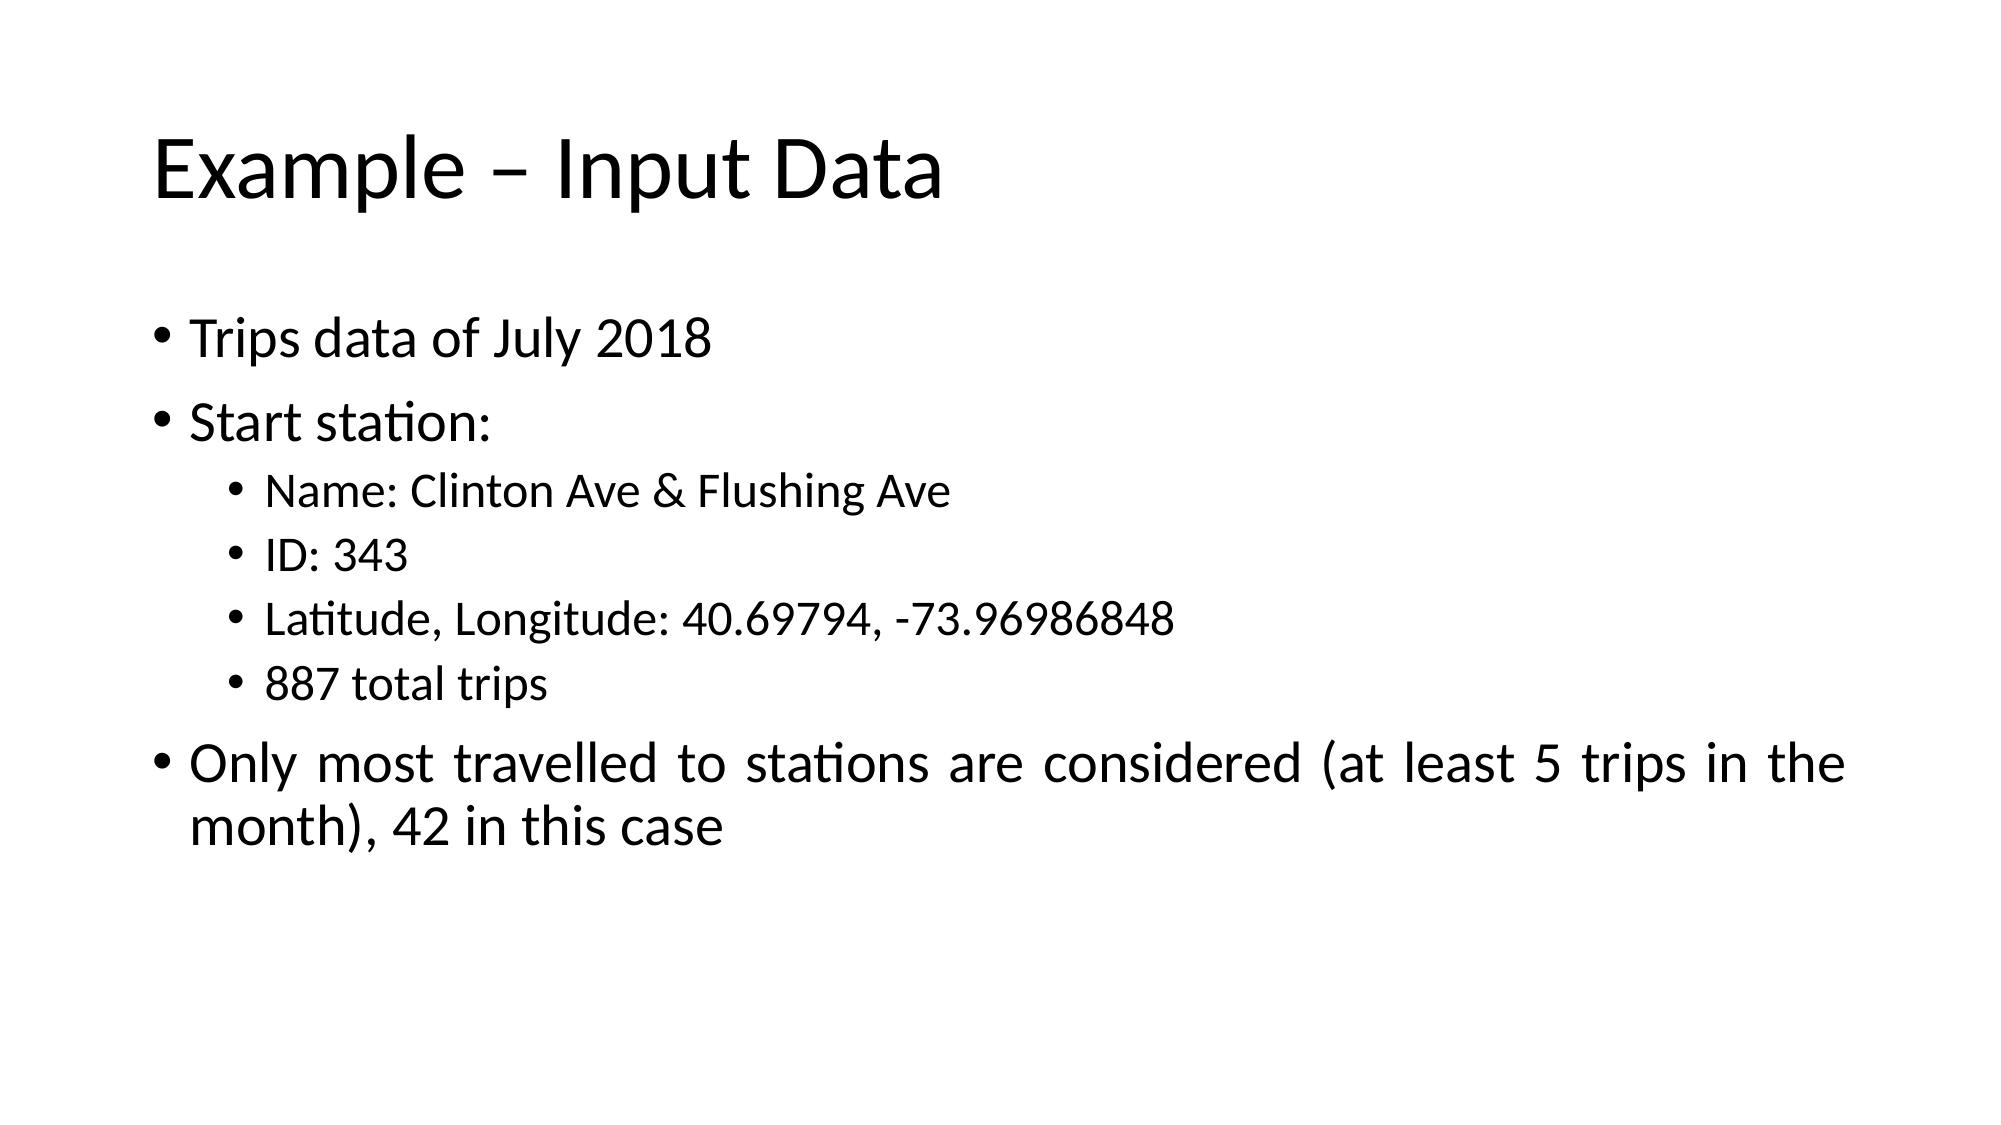

# Example – Input Data
Trips data of July 2018
Start station:
Name: Clinton Ave & Flushing Ave
ID: 343
Latitude, Longitude: 40.69794, -73.96986848
887 total trips
Only most travelled to stations are considered (at least 5 trips in the month), 42 in this case